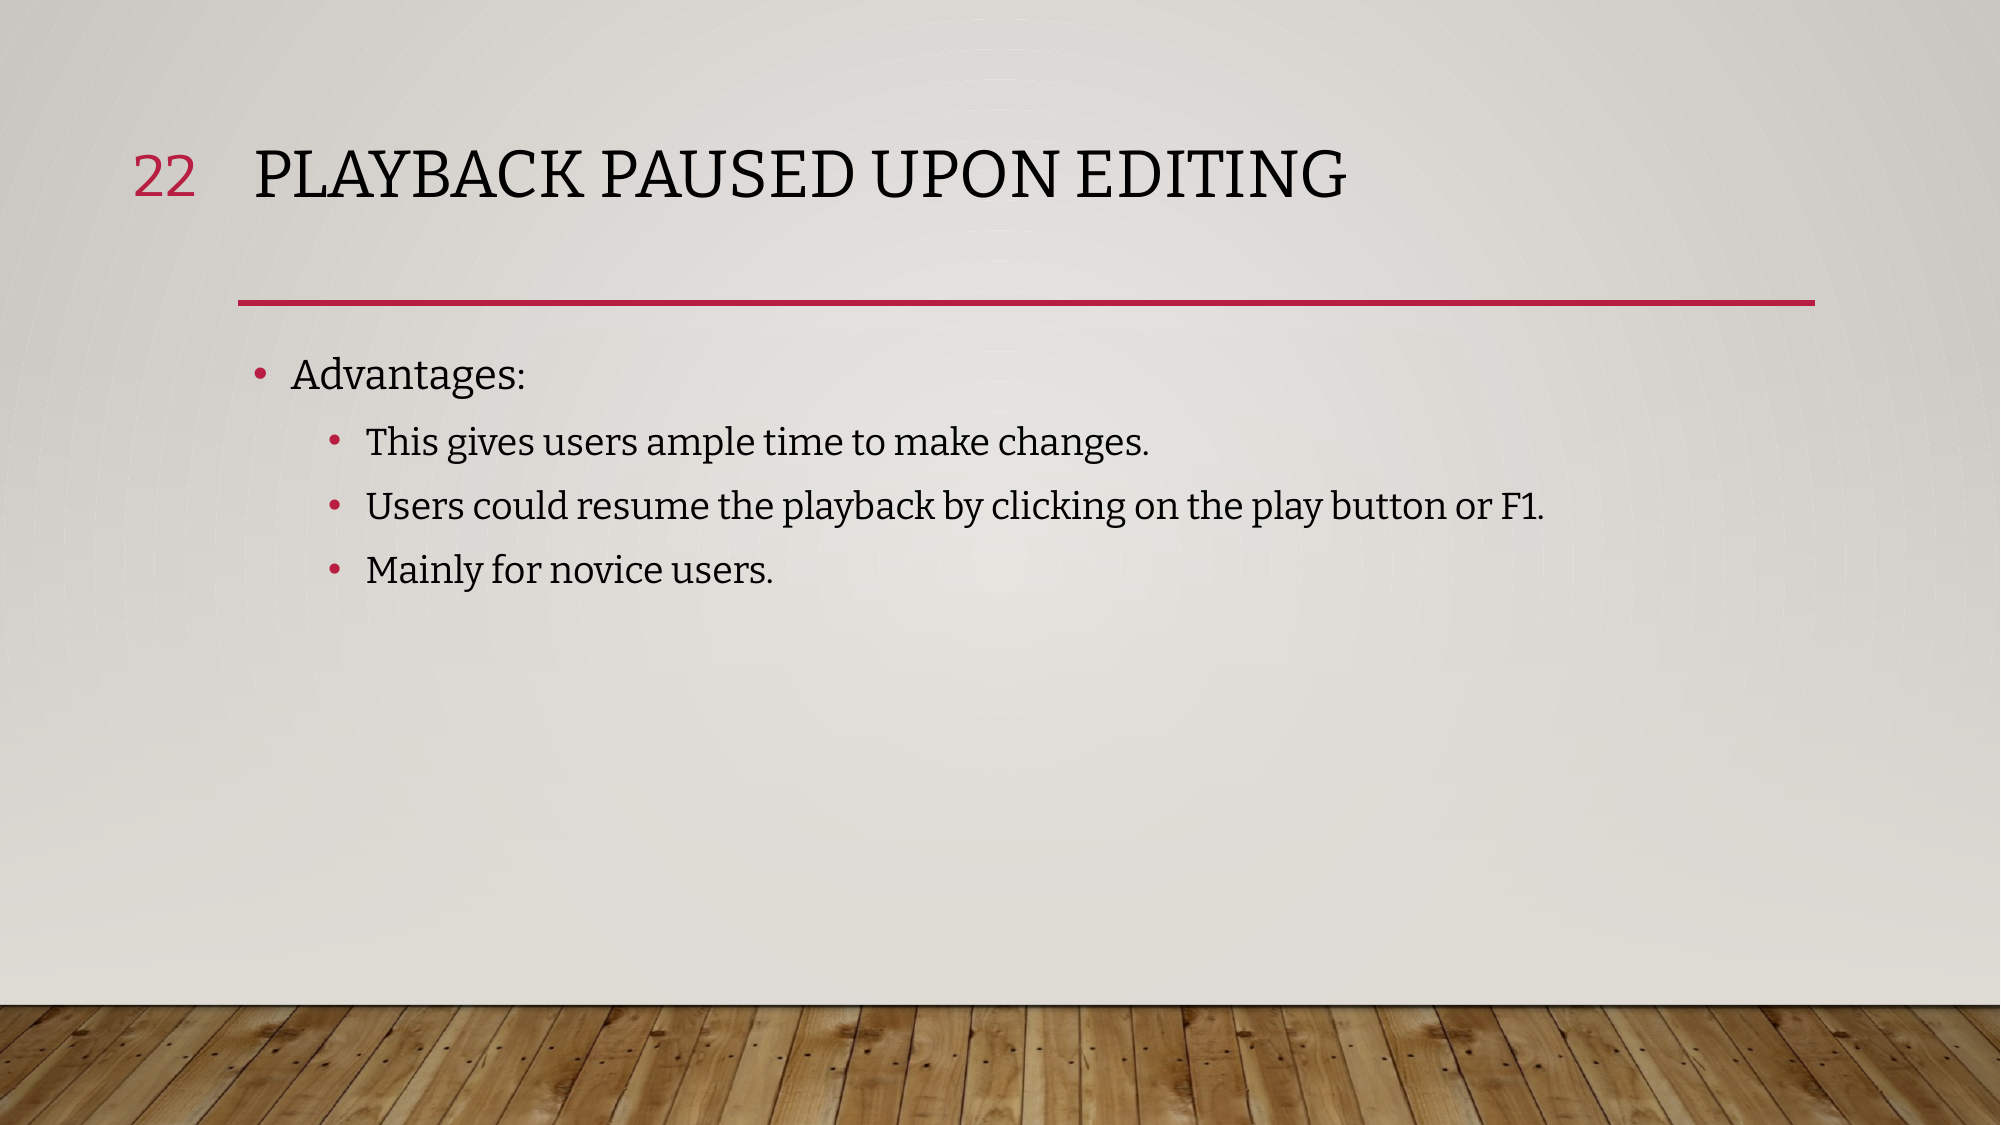

22
# playback PAUSED UPON EDITING
Advantages:
This gives users ample time to make changes.
Users could resume the playback by clicking on the play button or F1.
Mainly for novice users.